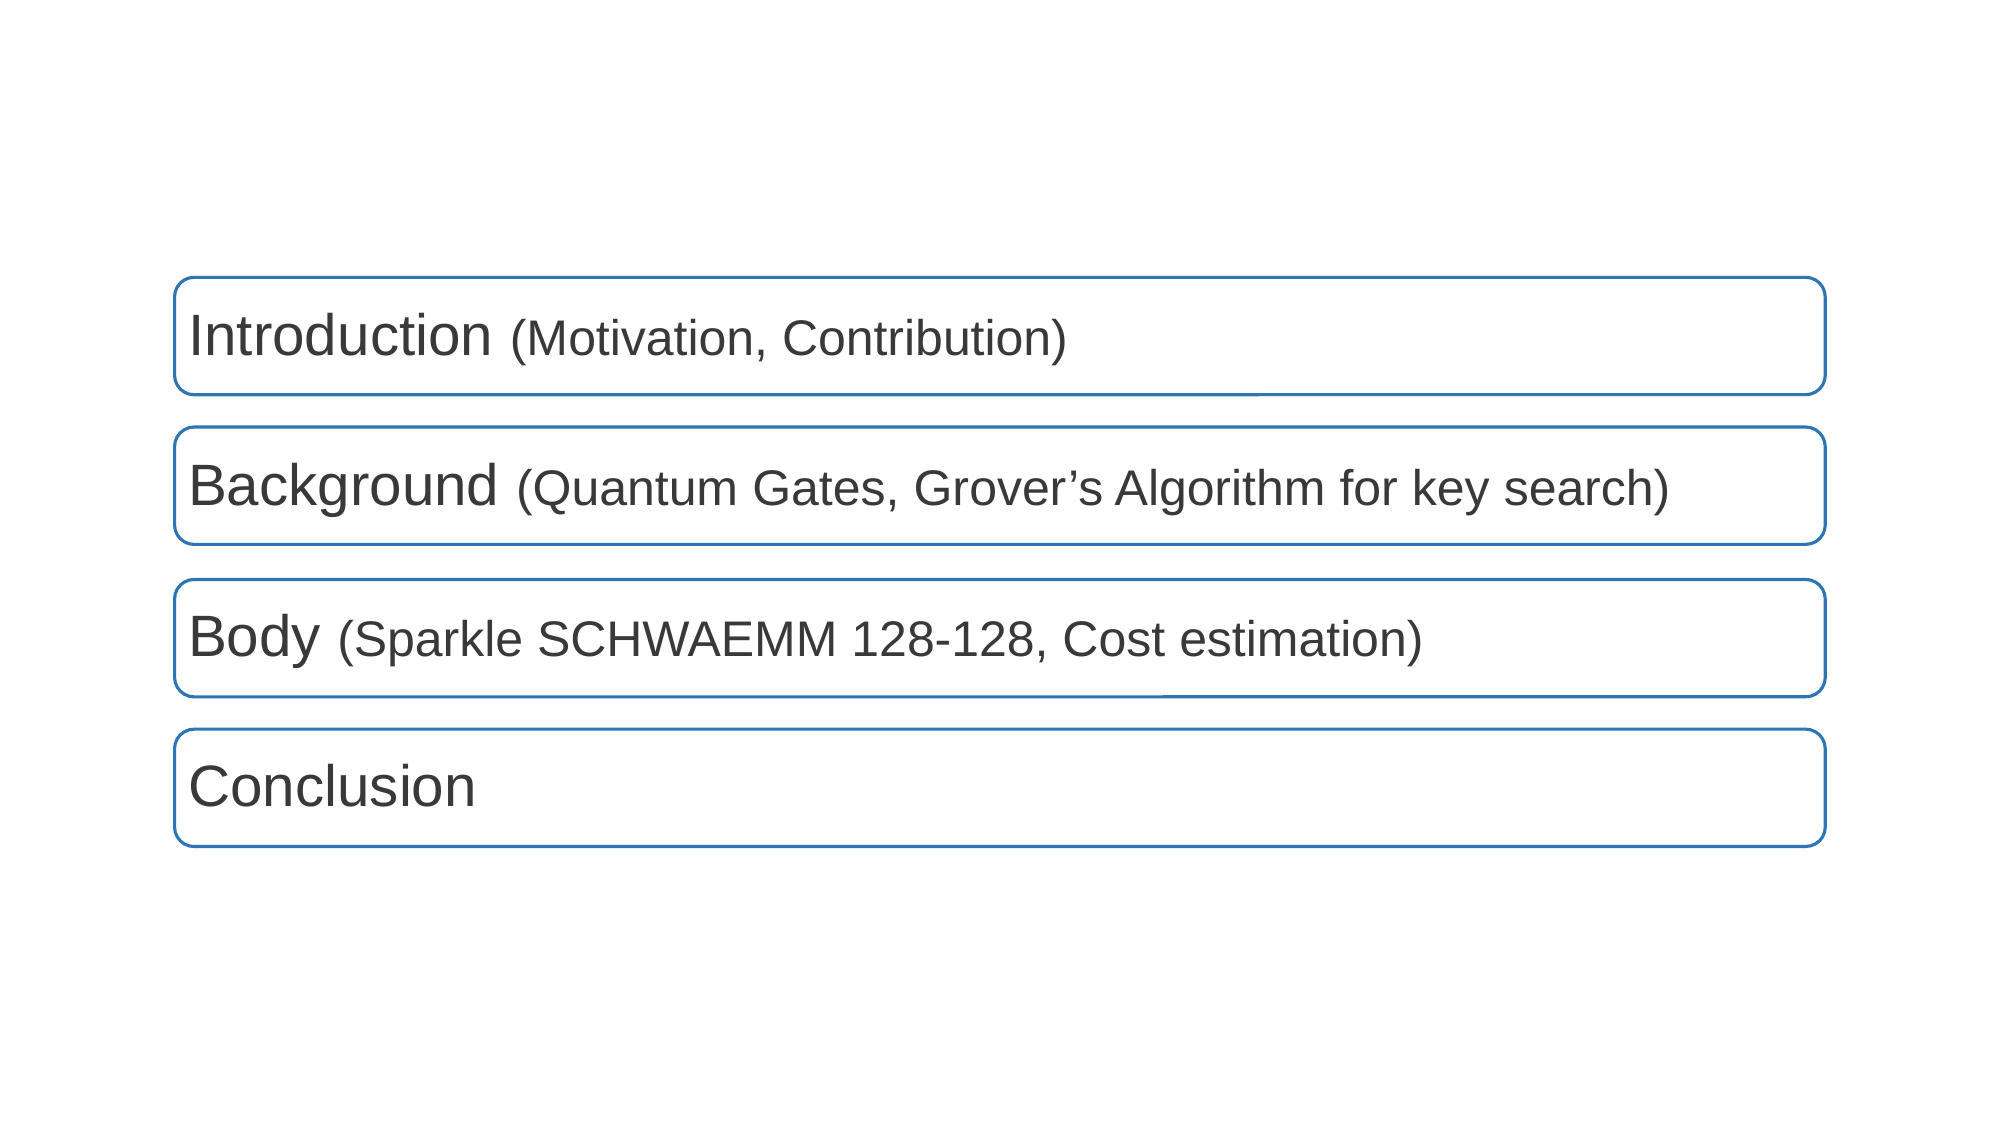

Introduction (Motivation, Contribution)
Background (Quantum Gates, Grover’s Algorithm for key search)
Body (Sparkle SCHWAEMM 128-128, Cost estimation)
Conclusion